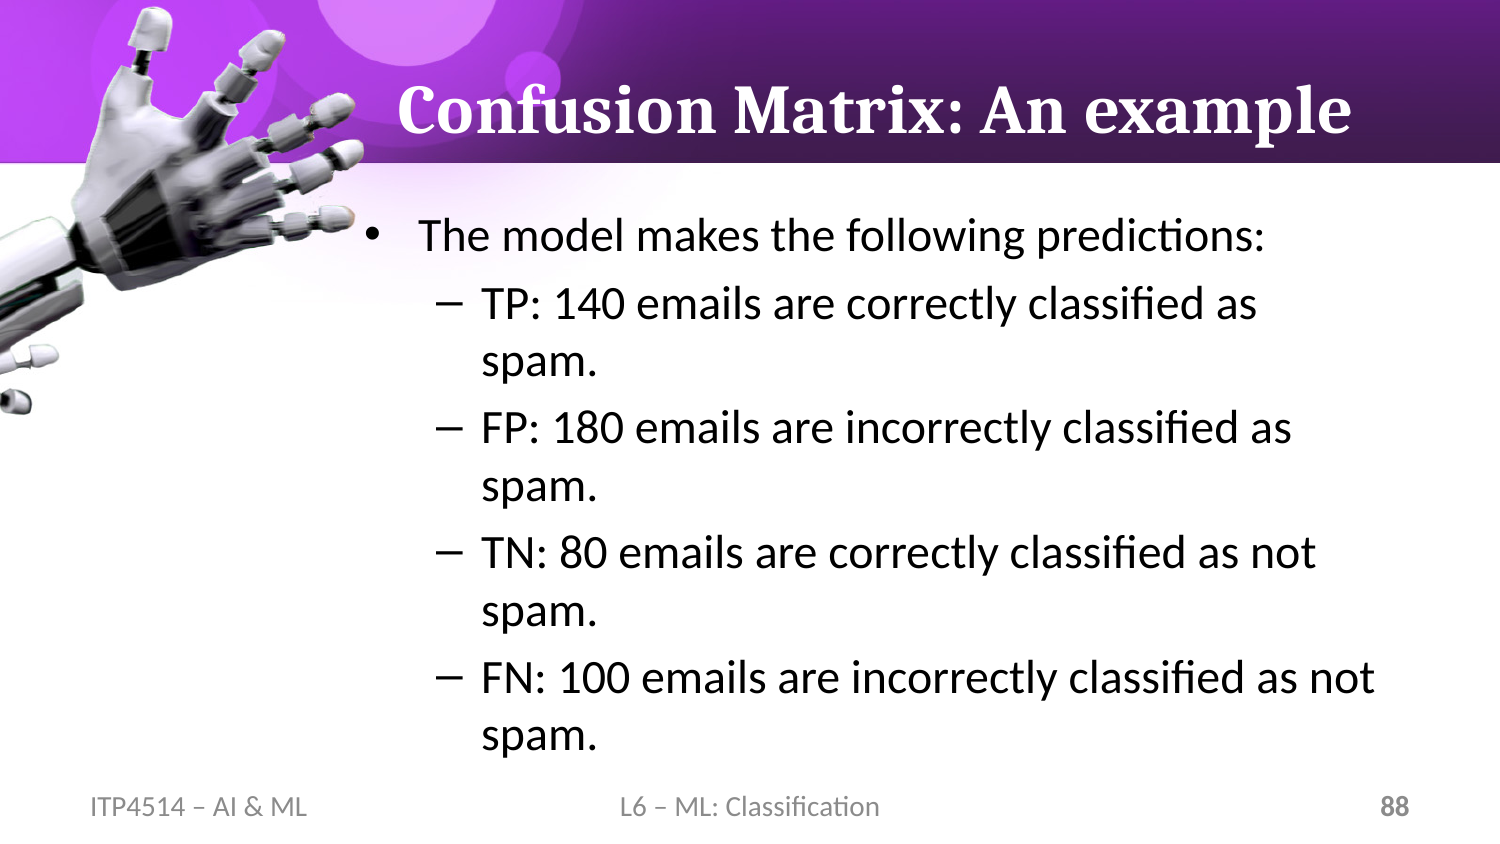

# Confusion Matrix: An example
The model makes the following predictions:
TP: 140 emails are correctly classified as spam.
FP: 180 emails are incorrectly classified as spam.
TN: 80 emails are correctly classified as not spam.
FN: 100 emails are incorrectly classified as not spam.
ITP4514 – AI & ML
L6 – ML: Classification
88